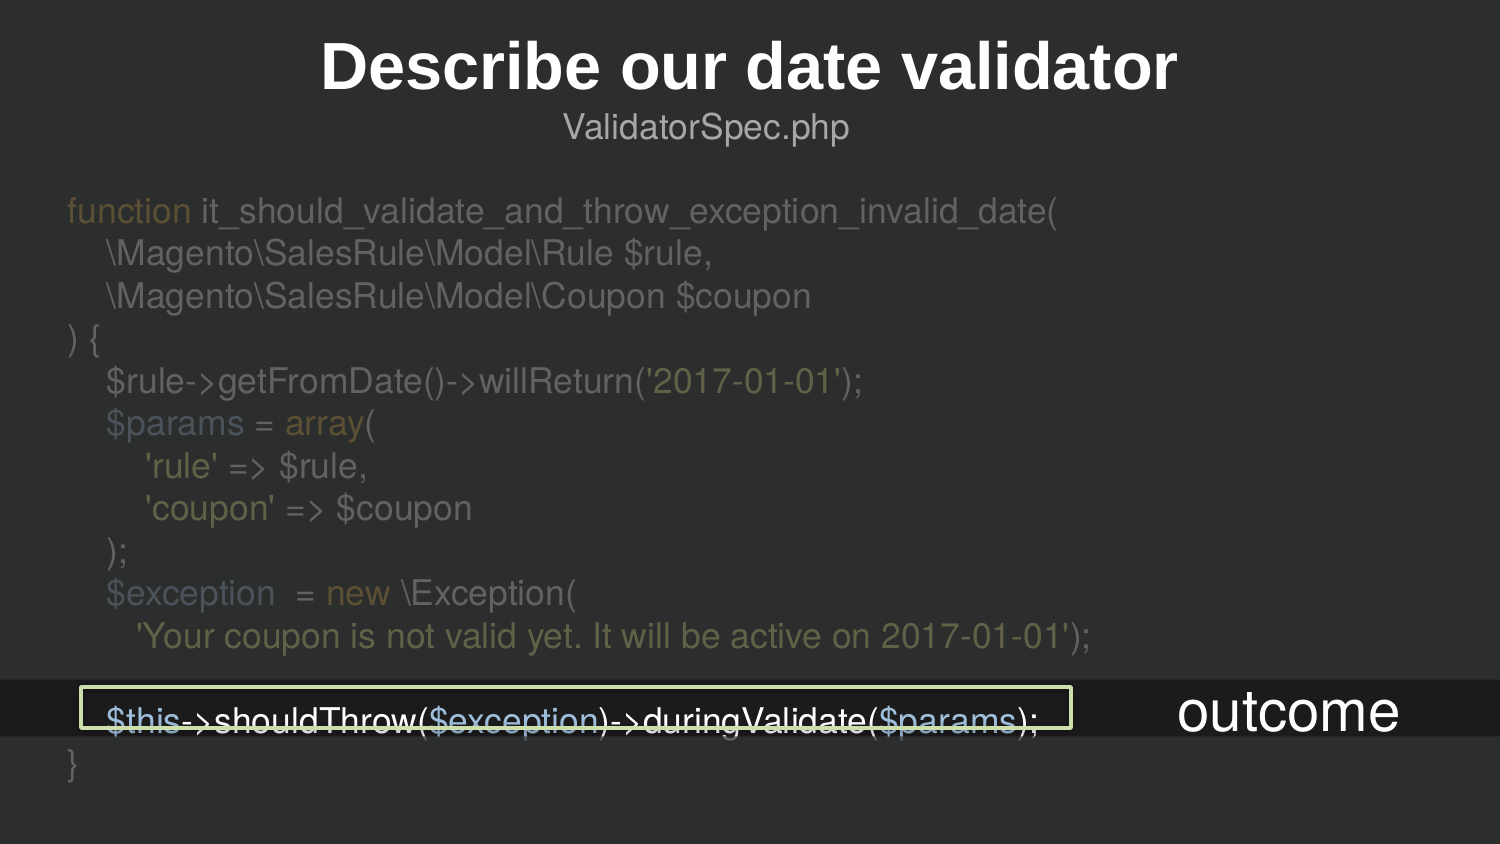

# Describe our date validator

ValidatorSpec.php
function it_should_validate_and_throw_exception_invalid_date(
    \Magento\SalesRule\Model\Rule $rule,
    \Magento\SalesRule\Model\Coupon $coupon
) {
    $rule->getFromDate()->willReturn('2017-01-01');
    $params = array(
        'rule' => $rule,
        'coupon' => $coupon
    );
    $exception  = new \Exception(
       'Your coupon is not valid yet. It will be active on 2017-01-01');
    $this->shouldThrow($exception)->duringValidate($params);
}
outcome